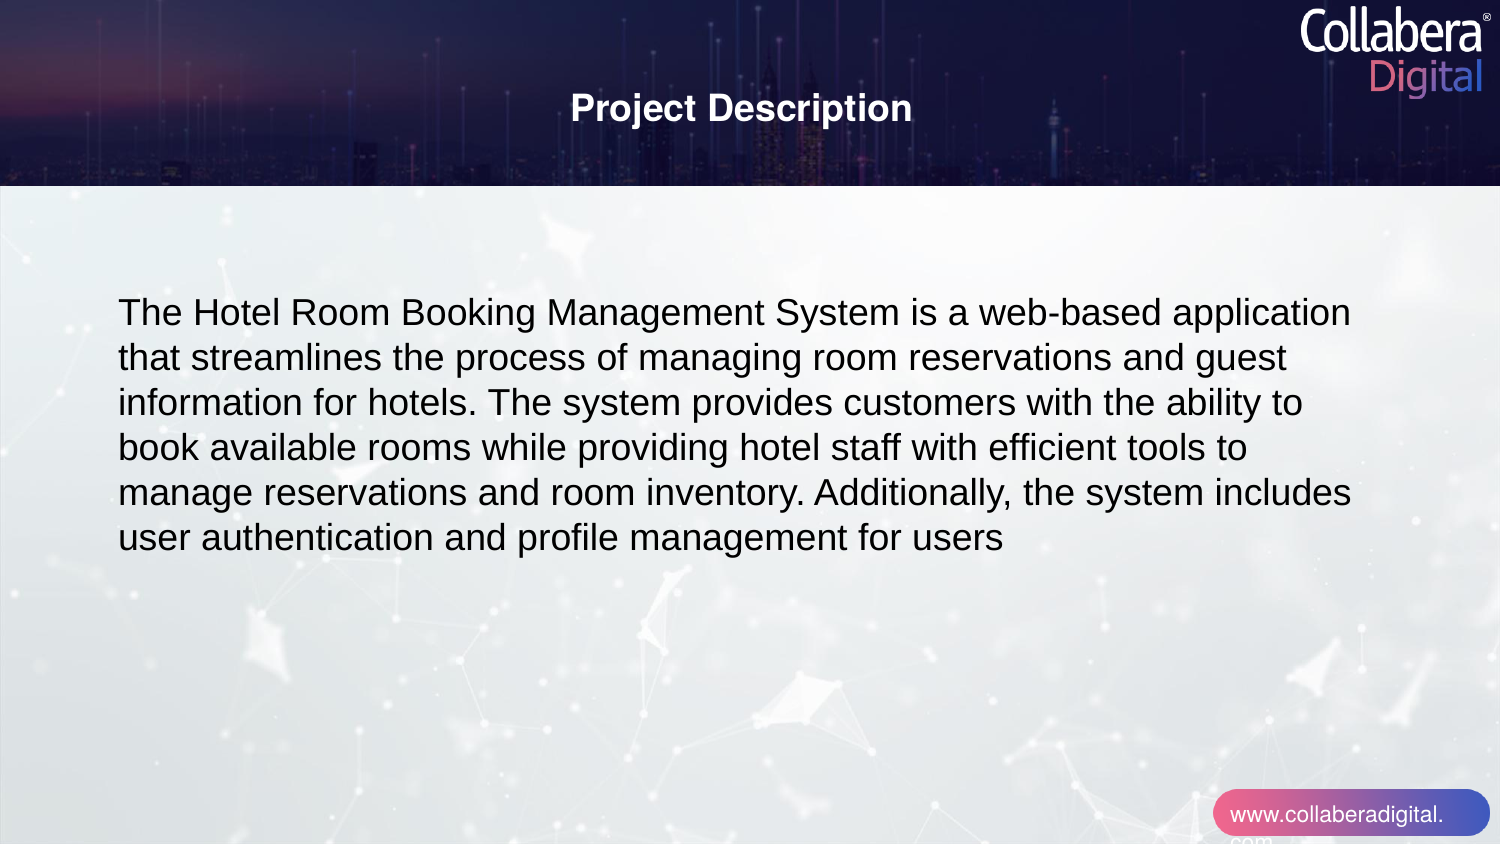

Project Description

The Hotel Room Booking Management System is a web-based application that streamlines the process of managing room reservations and guest information for hotels. The system provides customers with the ability to book available rooms while providing hotel staff with efficient tools to manage reservations and room inventory. Additionally, the system includes user authentication and profile management for users